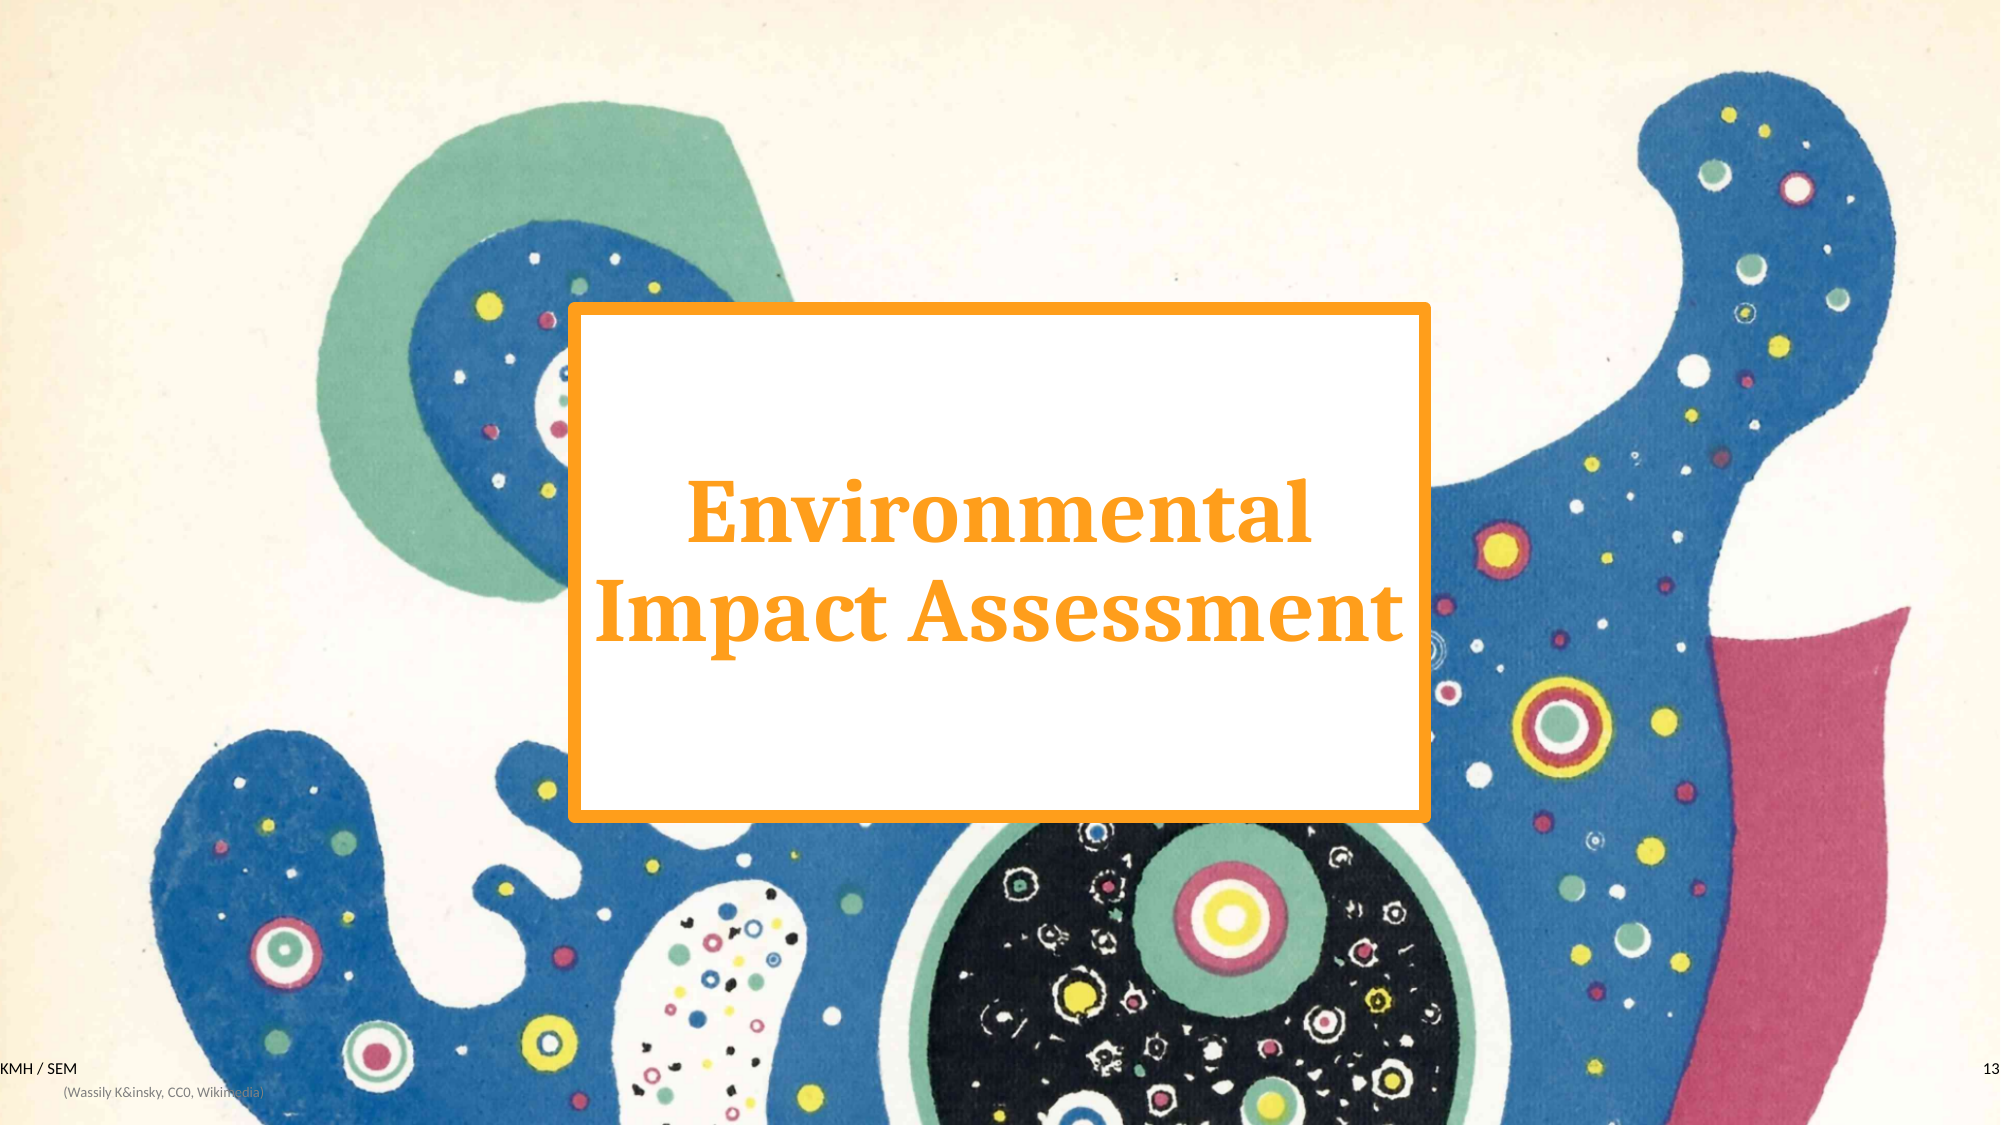

# Environmental Impact Assessment
KMH / SEM
13